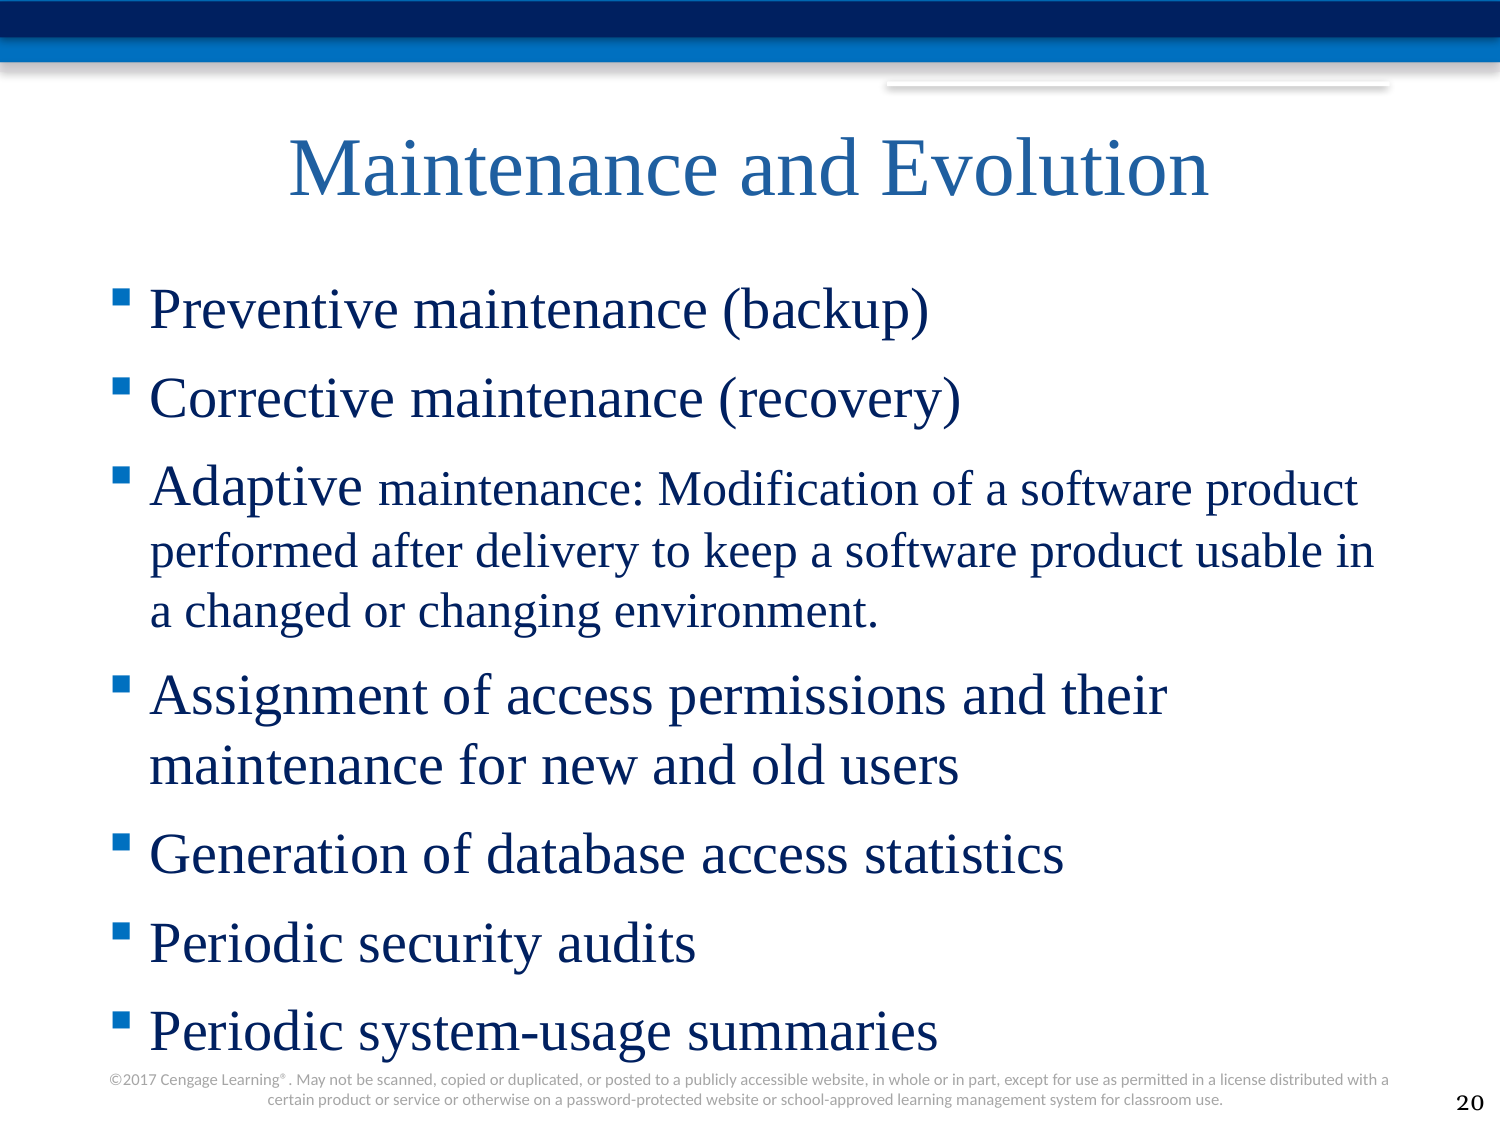

# Maintenance and Evolution
Preventive maintenance (backup)
Corrective maintenance (recovery)
Adaptive maintenance: Modification of a software product performed after delivery to keep a software product usable in a changed or changing environment.
Assignment of access permissions and their maintenance for new and old users
Generation of database access statistics
Periodic security audits
Periodic system-usage summaries
20